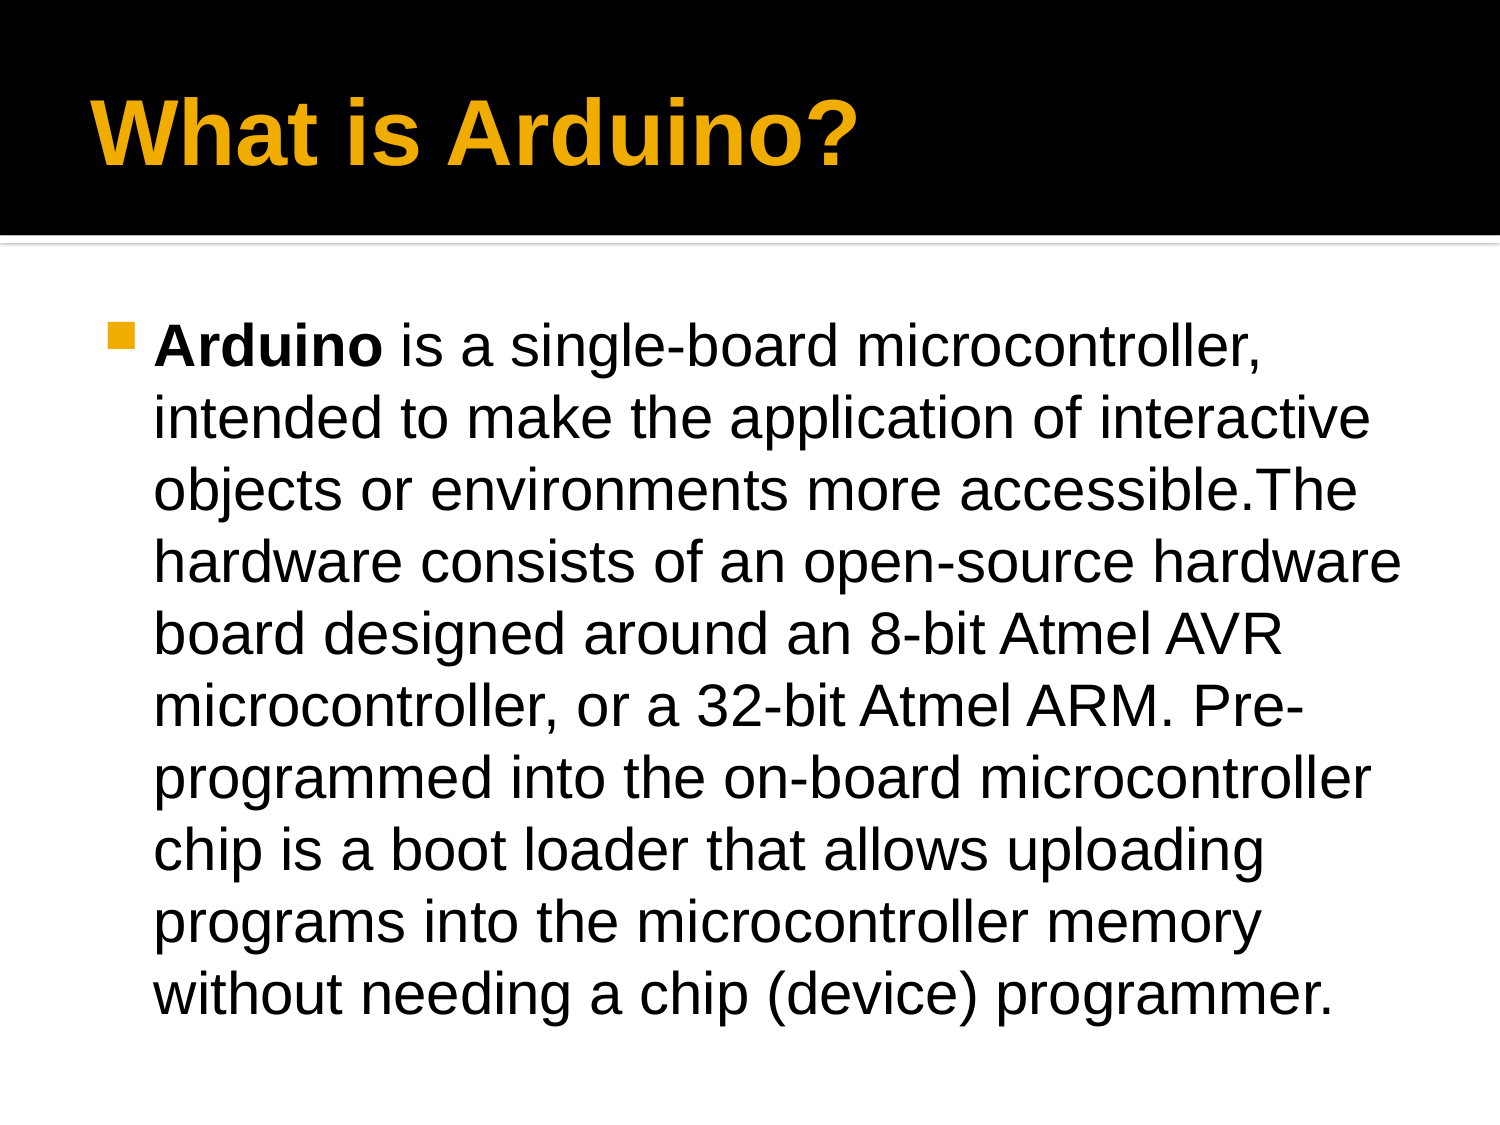

# What is Arduino?
Arduino is a single-board microcontroller, intended to make the application of interactive objects or environments more accessible.The hardware consists of an open-source hardware board designed around an 8-bit Atmel AVR microcontroller, or a 32-bit Atmel ARM. Pre-programmed into the on-board microcontroller chip is a boot loader that allows uploading programs into the microcontroller memory without needing a chip (device) programmer.